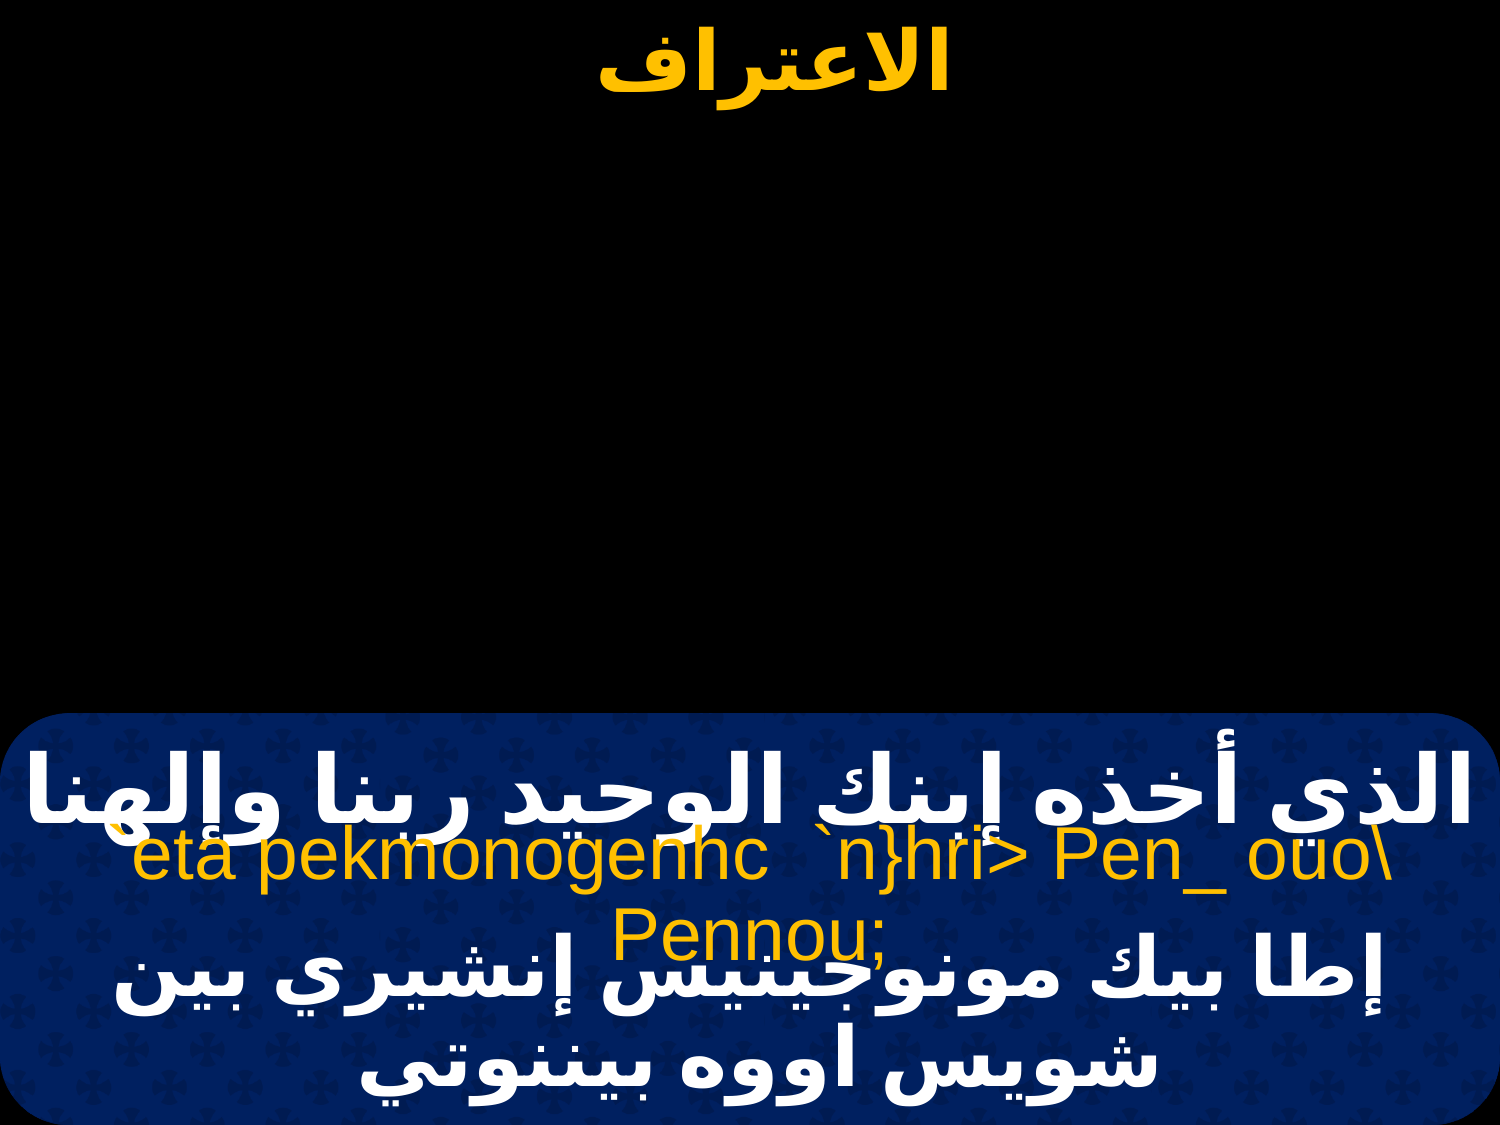

# الذي أخذه إبنك الوحيد ربنا وإلهنا
`eta pekmonogenhc  `n}hri> Pen_ ouo\ Pennou;
إطا بيك مونوجينيس إنشيري بين شويس اووه بيننوتي